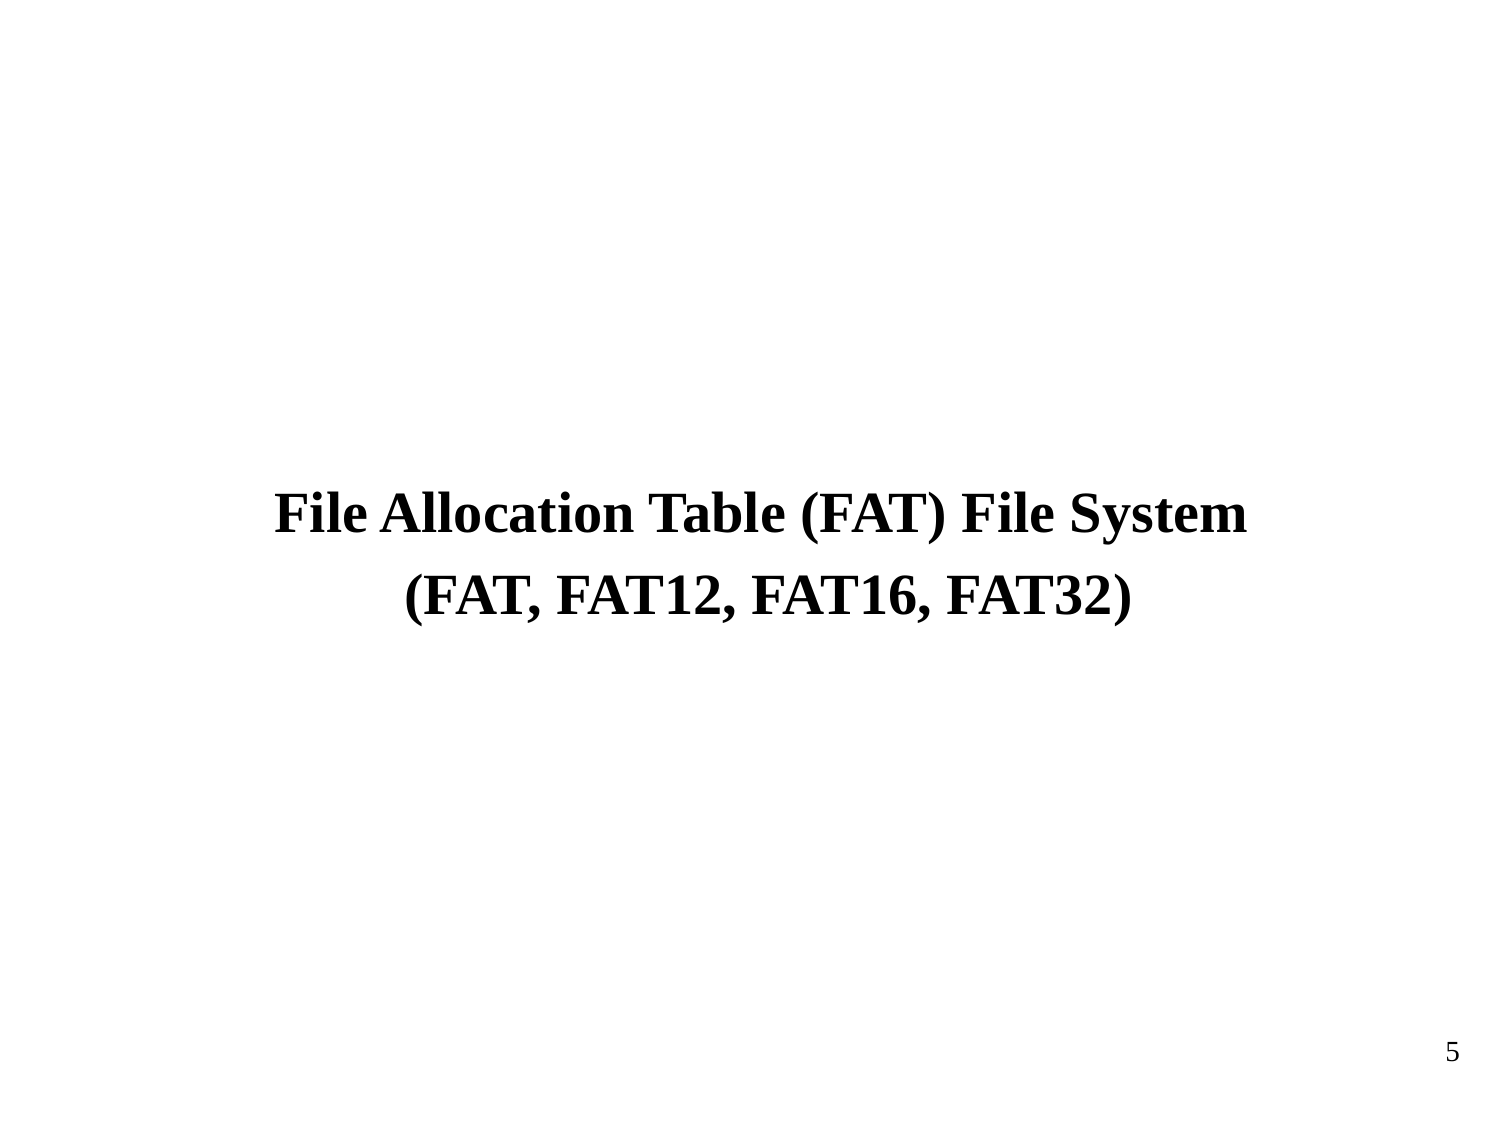

File Allocation Table (FAT) File System
 (FAT, FAT12, FAT16, FAT32)
5